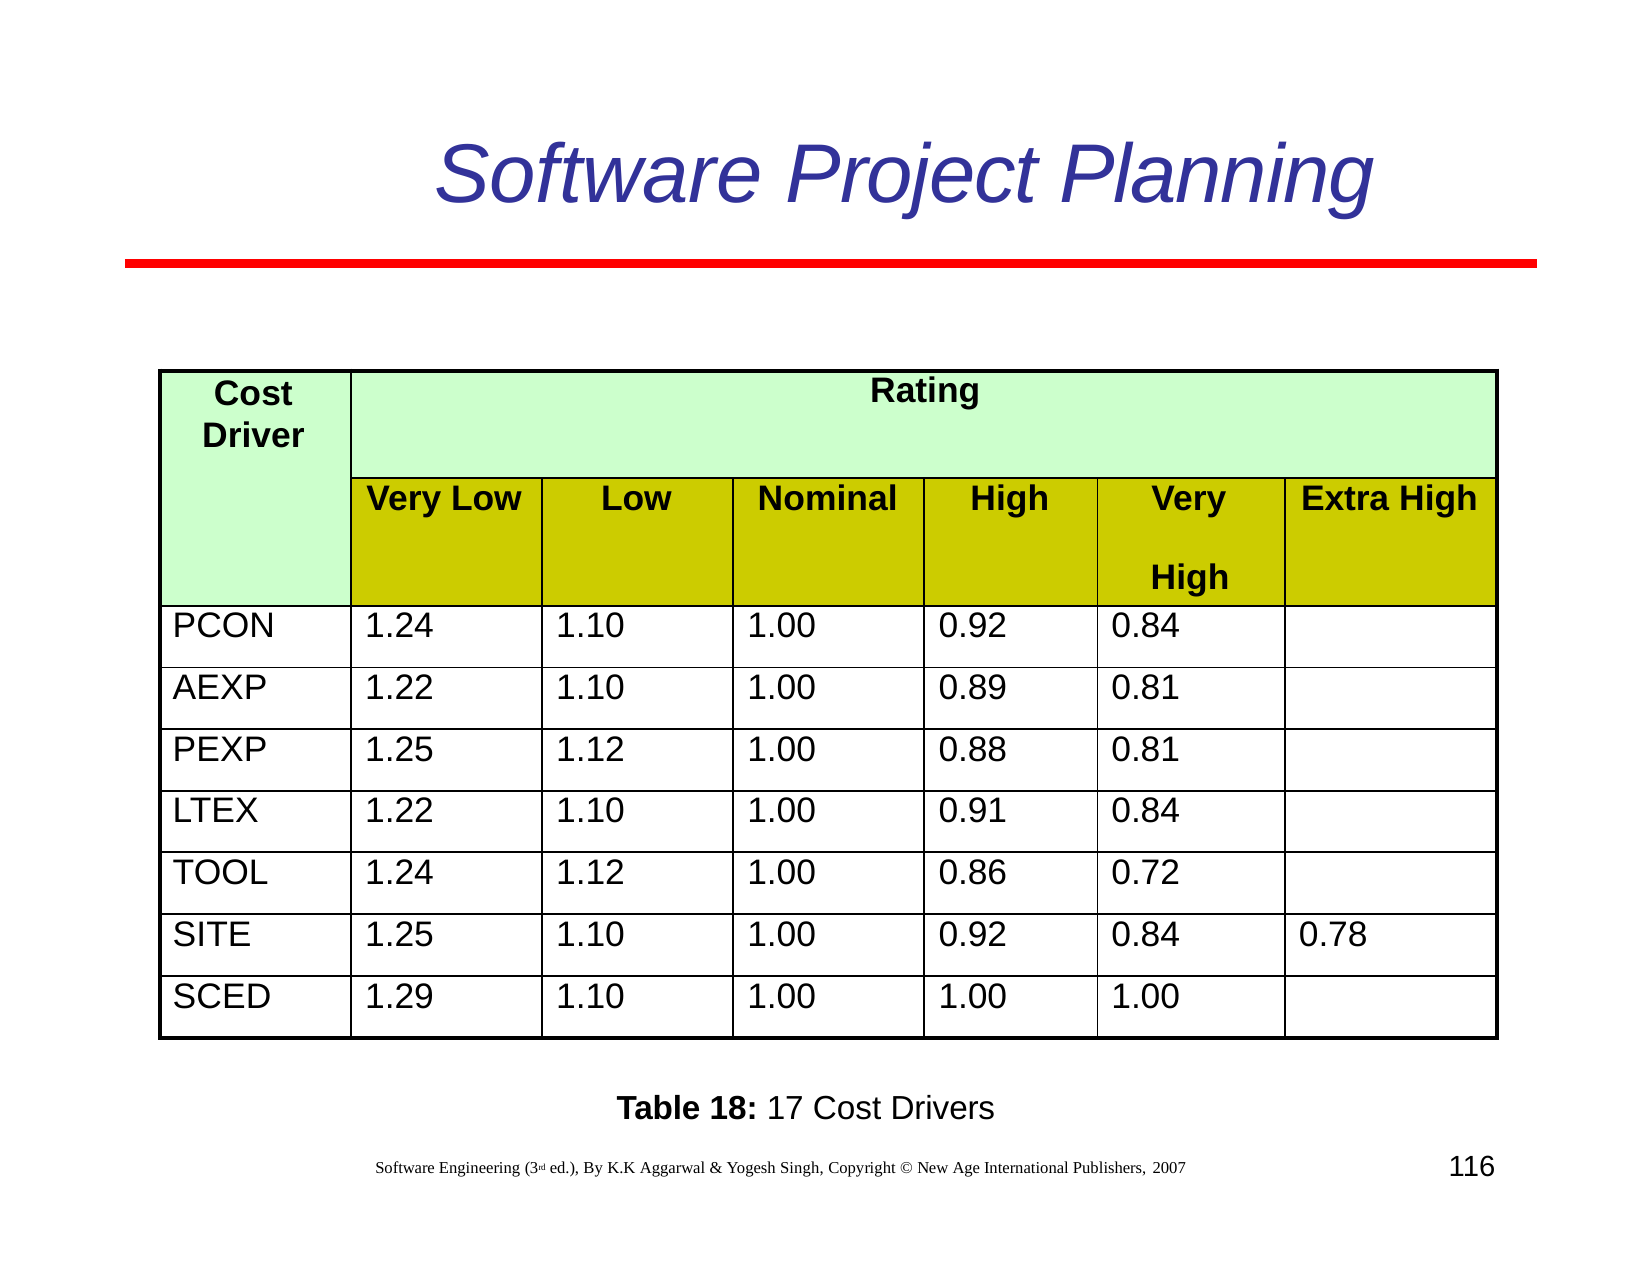

# Software Project Planning

| Cost Driver | Rating |  |  |  |  |  |
| --- | --- | --- | --- | --- | --- | --- |
|  | Very Low | Low | Nominal | High | Very High | Extra High |
| PCON | 1.24 | 1.10 | 1.00 | 0.92 | 0.84 |  |
| AEXP | 1.22 | 1.10 | 1.00 | 0.89 | 0.81 |  |
| PEXP | 1.25 | 1.12 | 1.00 | 0.88 | 0.81 |  |
| LTEX | 1.22 | 1.10 | 1.00 | 0.91 | 0.84 |  |
| TOOL | 1.24 | 1.12 | 1.00 | 0.86 | 0.72 |  |
| SITE | 1.25 | 1.10 | 1.00 | 0.92 | 0.84 | 0.78 |
| SCED | 1.29 | 1.10 | 1.00 | 1.00 | 1.00 |  |
Table 18: 17 Cost Drivers
116
Software Engineering (3rd  ed.), By K.K Aggarwal & Yogesh Singh, Copyright © New Age International Publishers, 2007